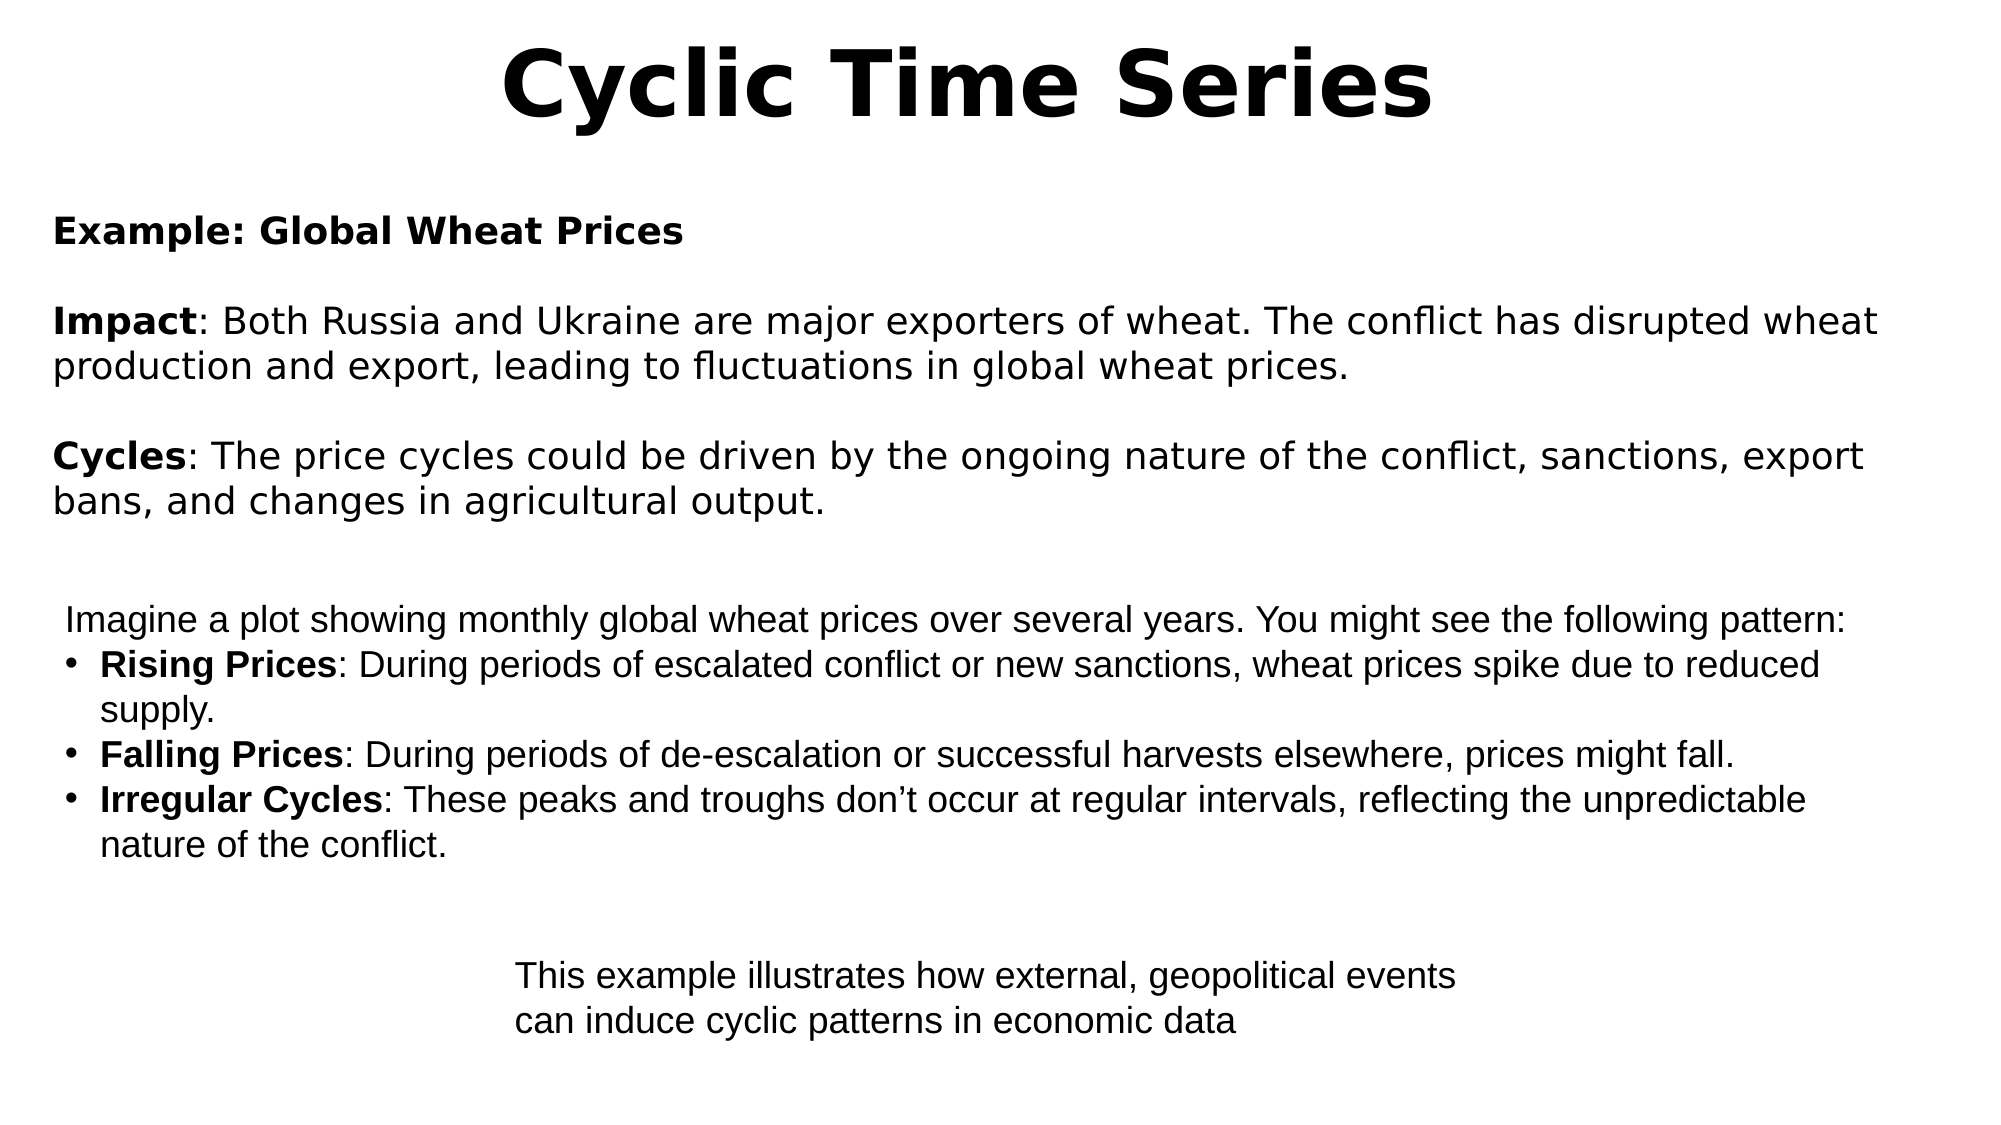

# Cyclic Time Series
Example: Global Wheat Prices

Impact: Both Russia and Ukraine are major exporters of wheat. The conflict has disrupted wheat production and export, leading to fluctuations in global wheat prices.

Cycles: The price cycles could be driven by the ongoing nature of the conflict, sanctions, export bans, and changes in agricultural output.
Imagine a plot showing monthly global wheat prices over several years. You might see the following pattern:
Rising Prices: During periods of escalated conflict or new sanctions, wheat prices spike due to reduced supply.
Falling Prices: During periods of de-escalation or successful harvests elsewhere, prices might fall.
Irregular Cycles: These peaks and troughs don’t occur at regular intervals, reflecting the unpredictable nature of the conflict.
This example illustrates how external, geopolitical events can induce cyclic patterns in economic data